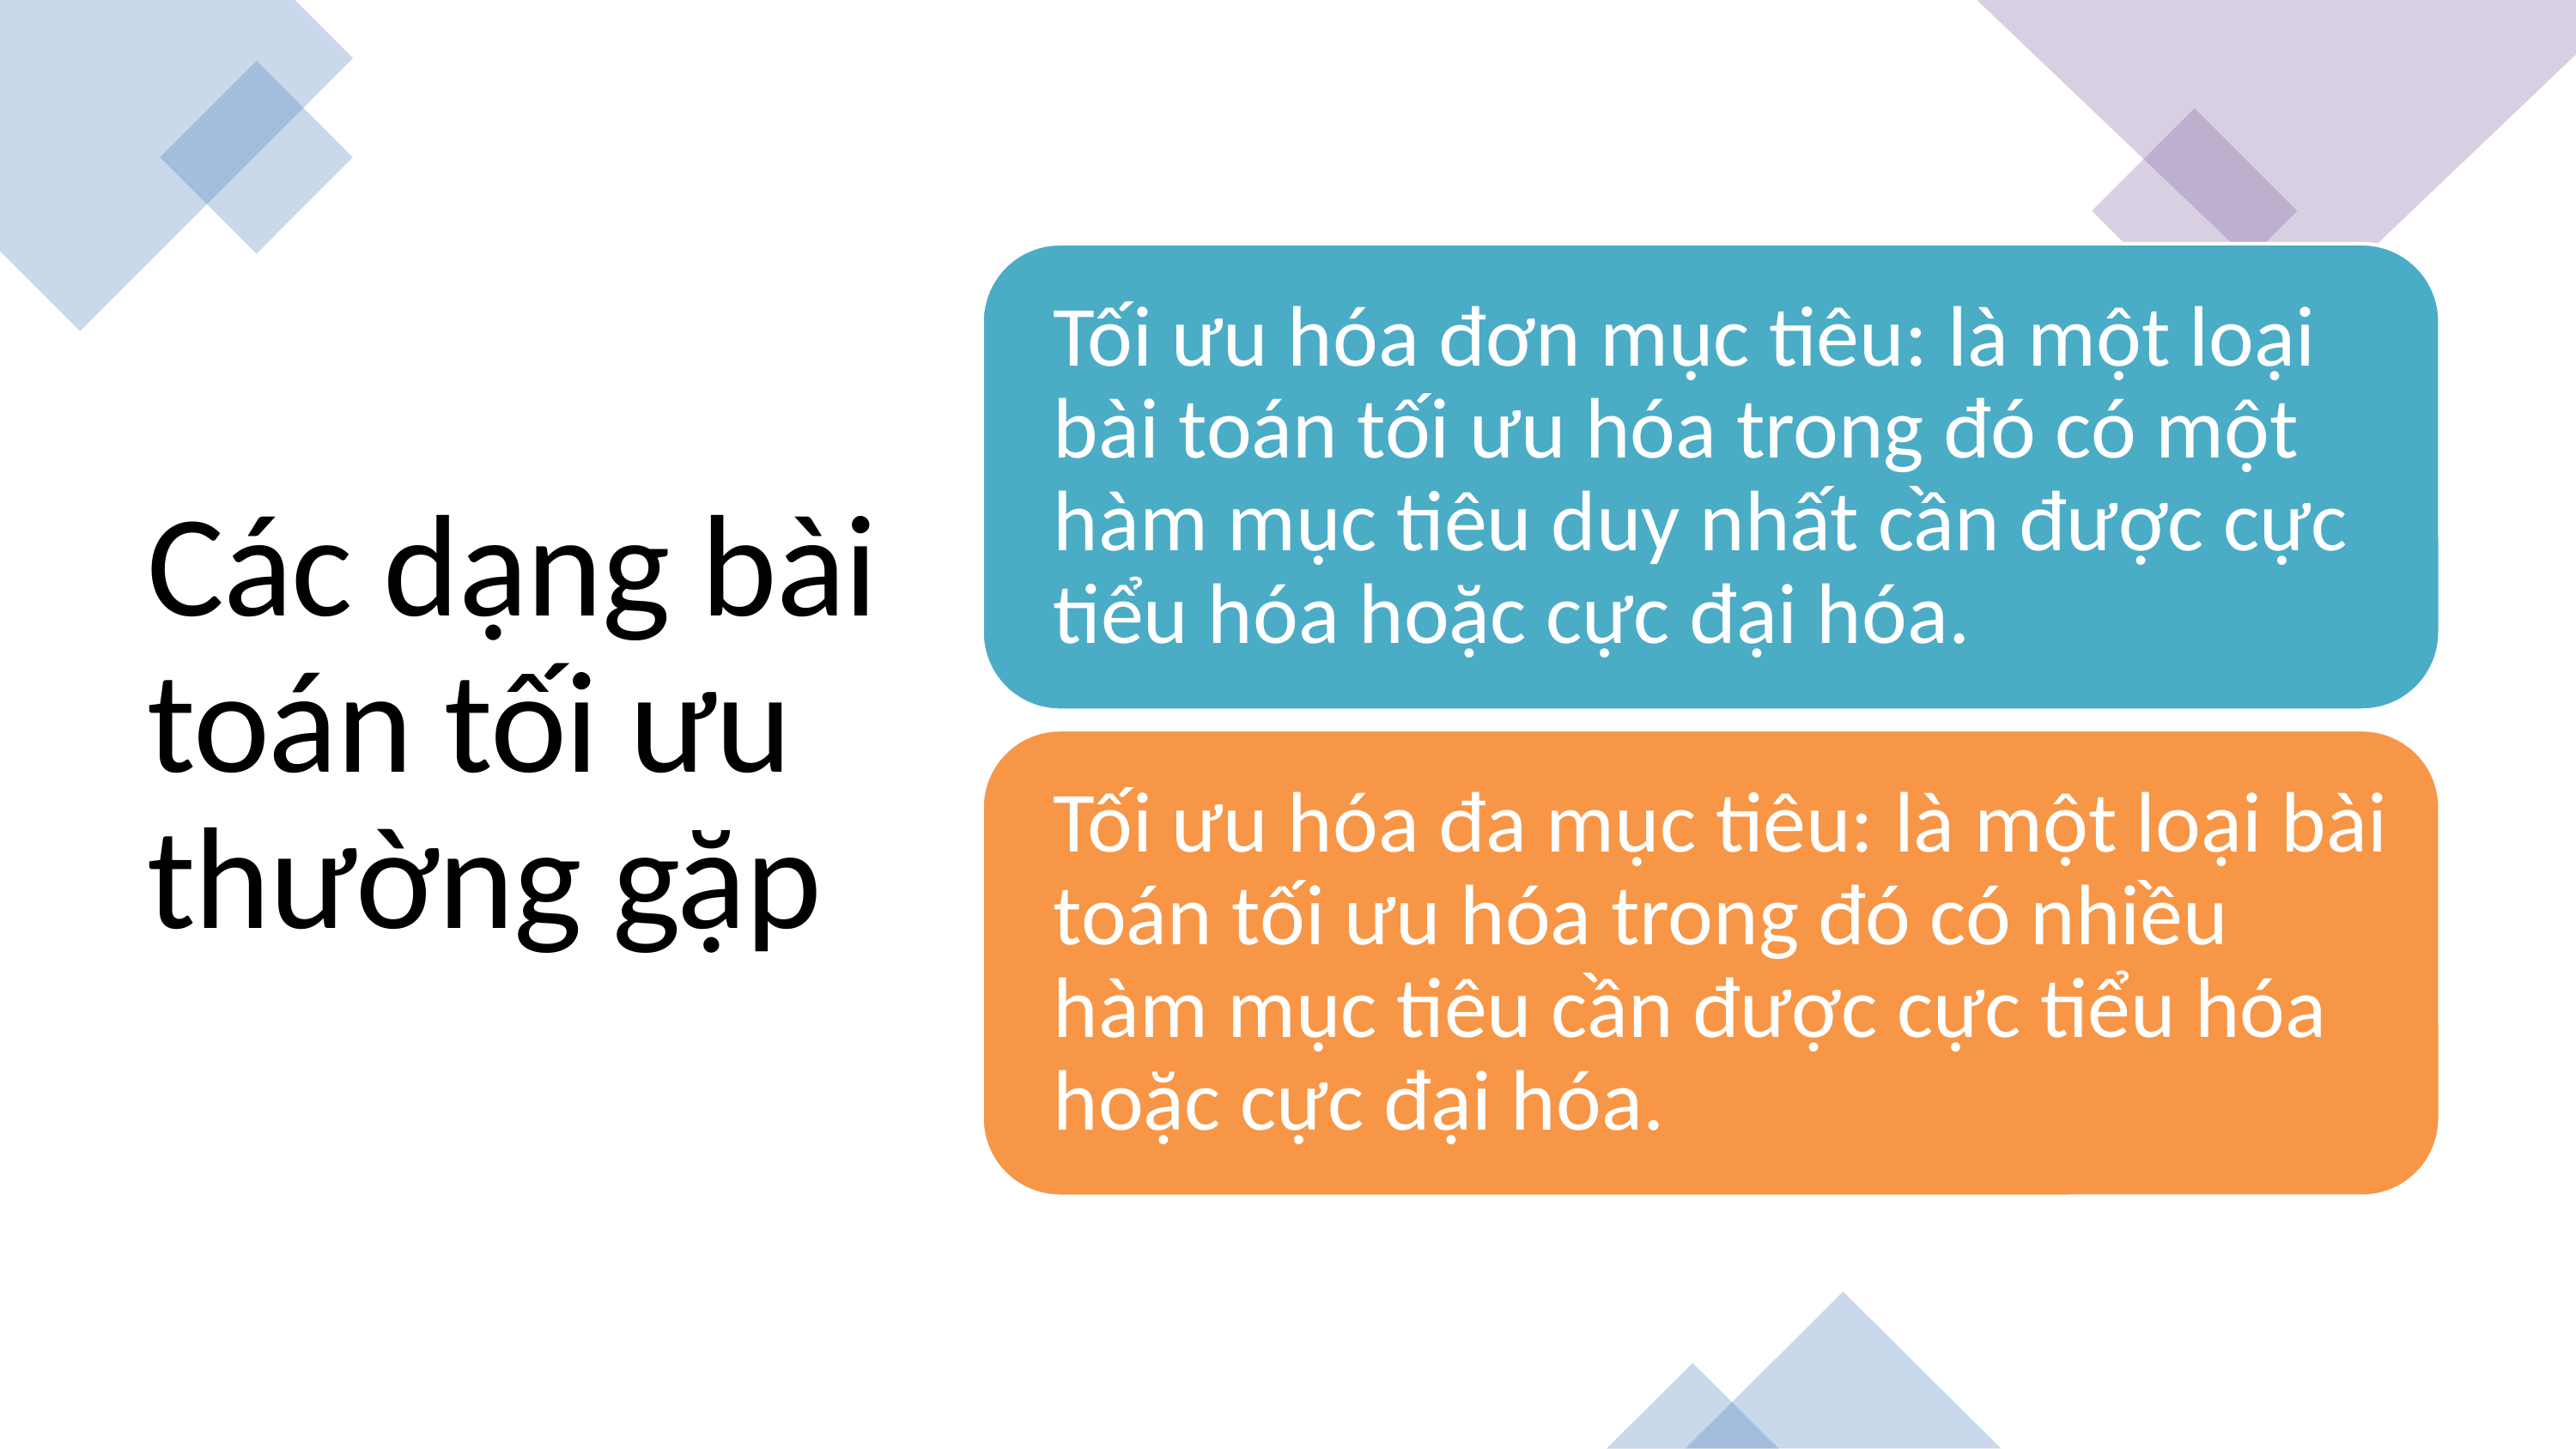

Tối ưu hóa đơn mục tiêu: là một loại bài toán tối ưu hóa trong đó có một hàm mục tiêu duy nhất cần được cực tiểu hóa hoặc cực đại hóa.
Tối ưu hóa đa mục tiêu: là một loại bài toán tối ưu hóa trong đó có nhiều hàm mục tiêu cần được cực tiểu hóa hoặc cực đại hóa.
Các dạng bài toán tối ưu thường gặp